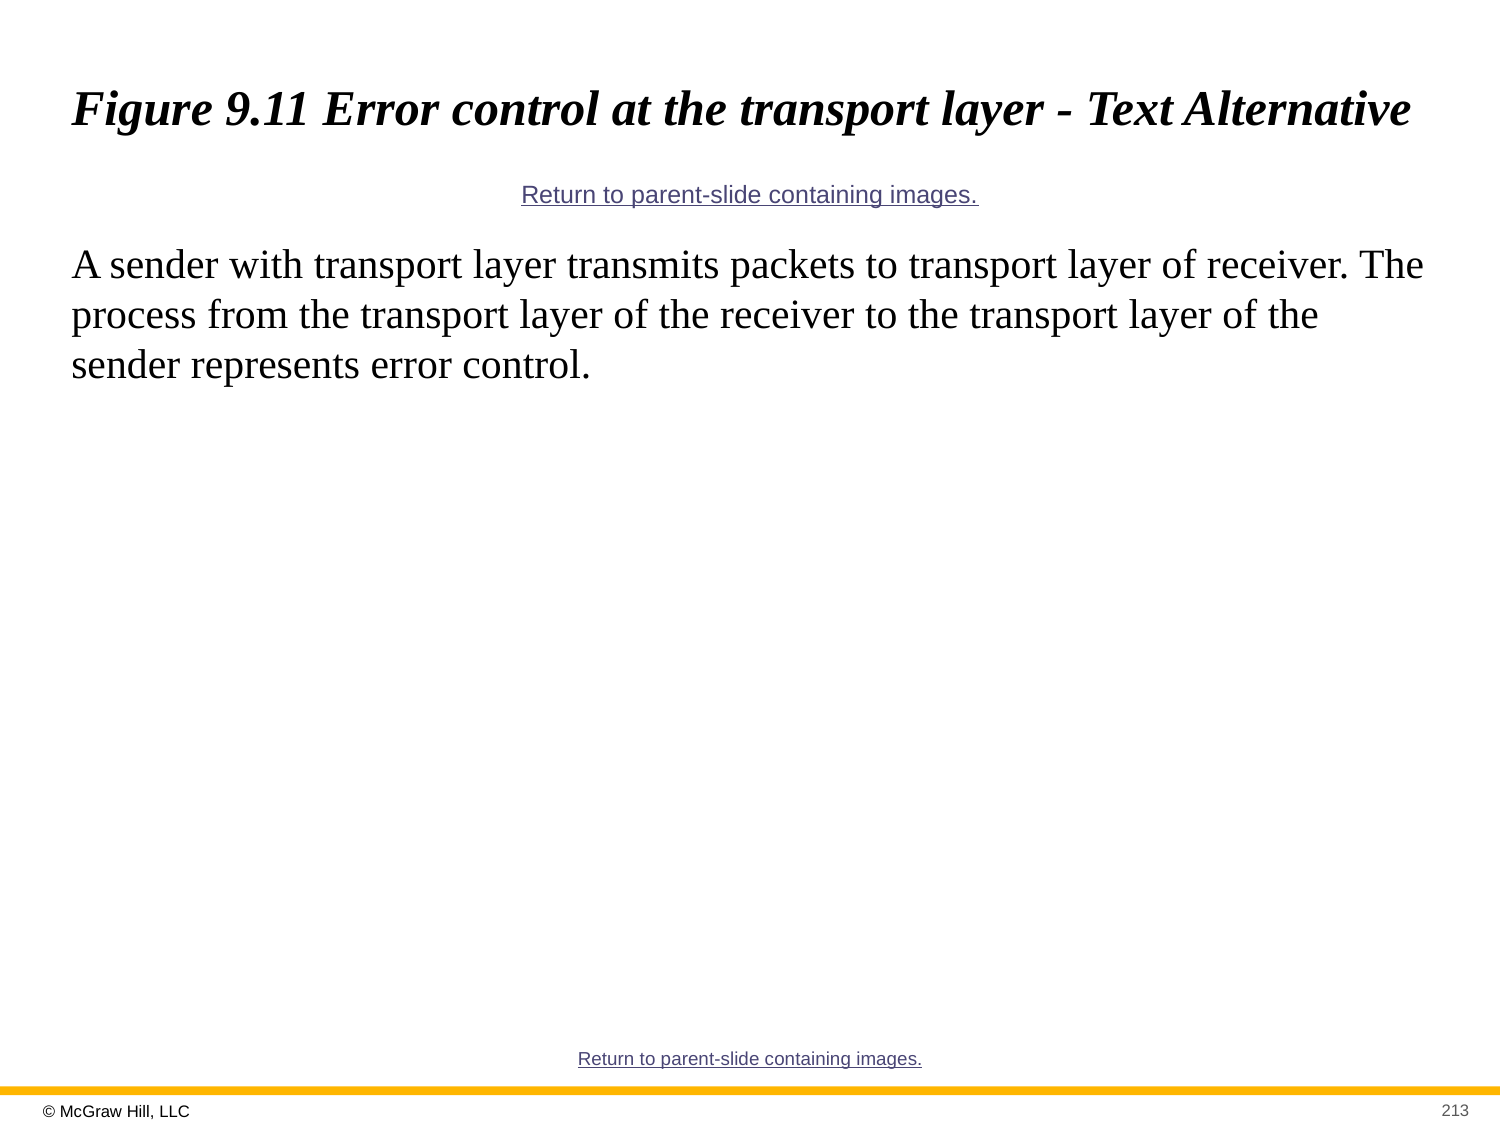

# Figure 9.11 Error control at the transport layer - Text Alternative
Return to parent-slide containing images.
A sender with transport layer transmits packets to transport layer of receiver. The process from the transport layer of the receiver to the transport layer of the sender represents error control.
Return to parent-slide containing images.
213